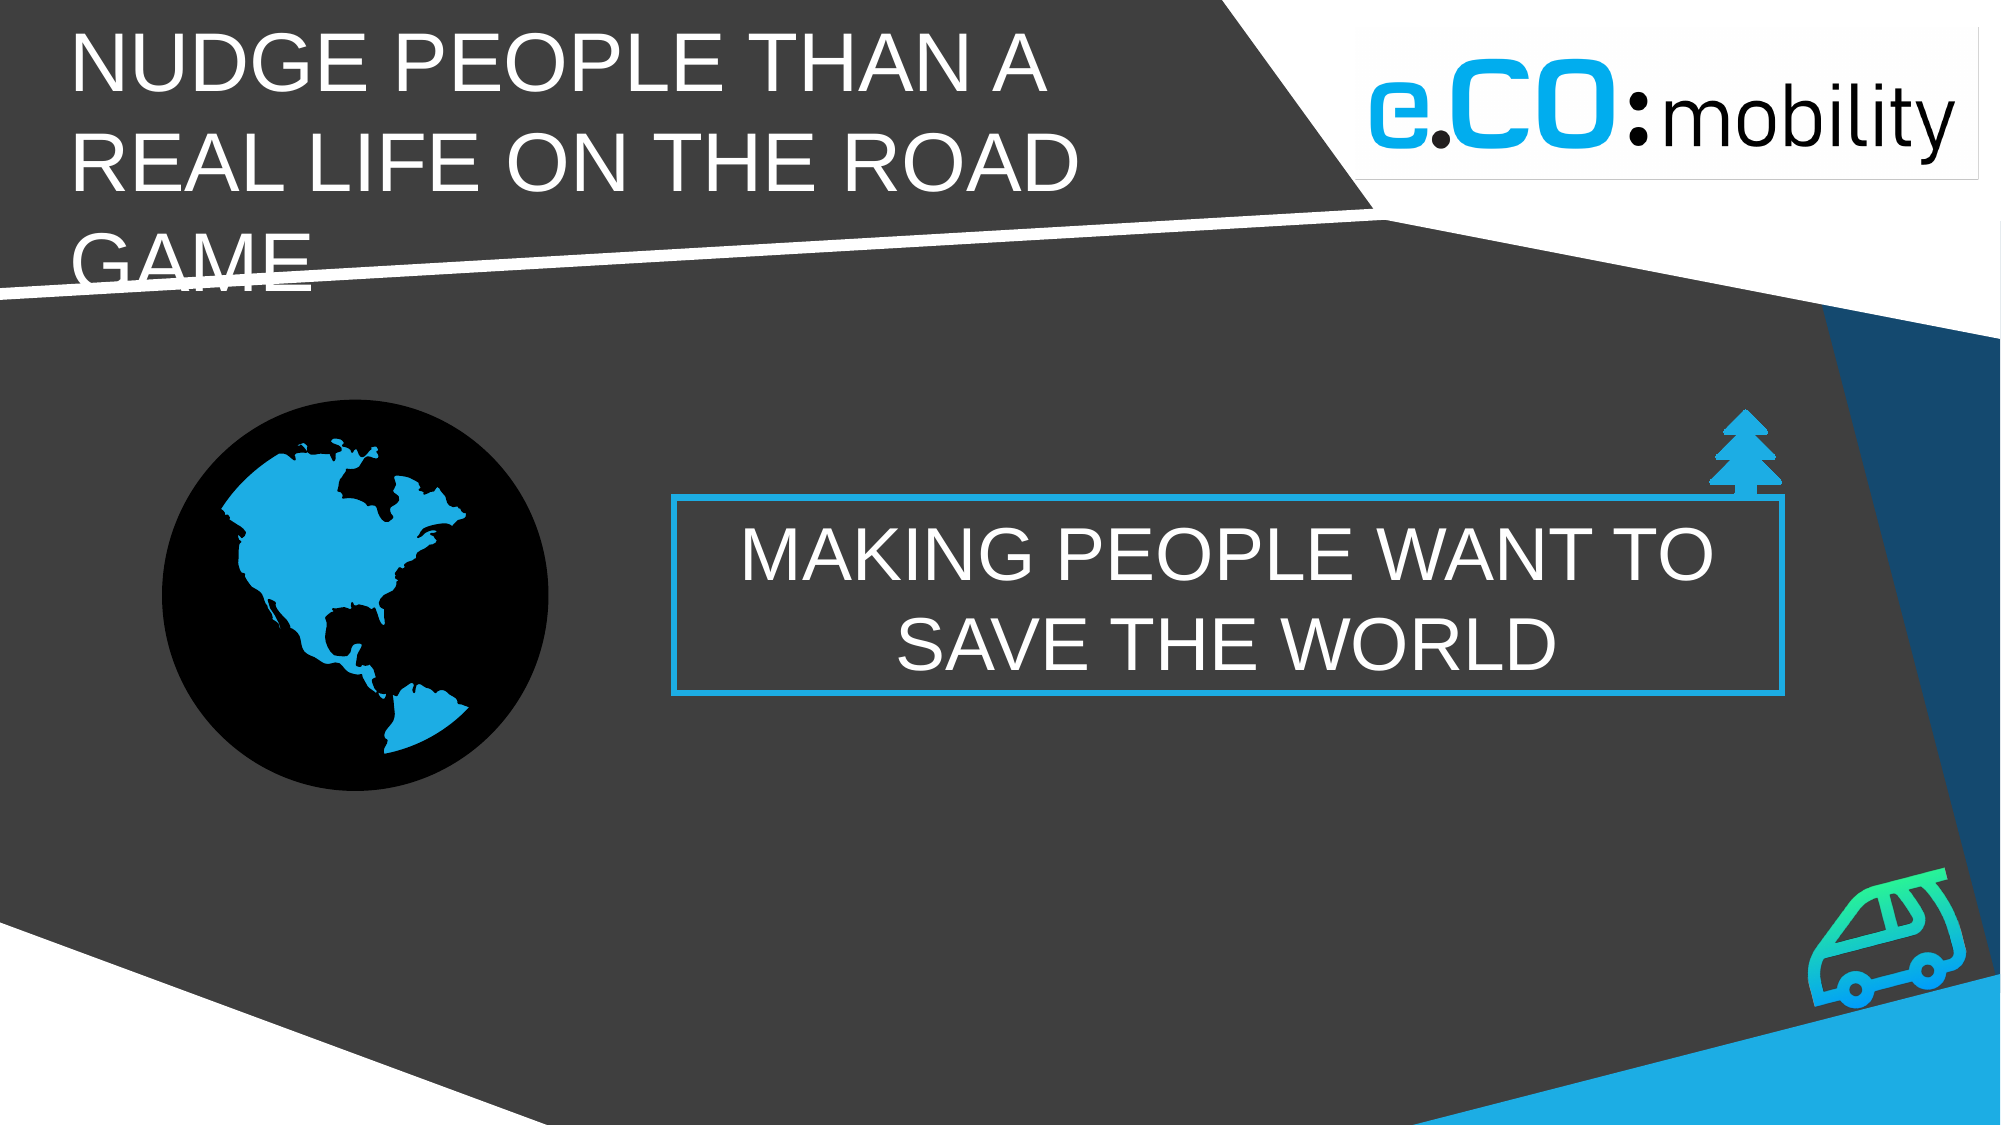

WHAT BETTER WAY TO NUDGE PEOPLE THAN A REAL LIFE ON THE ROAD GAME

MAKING PEOPLE WANT TO SAVE THE WORLD